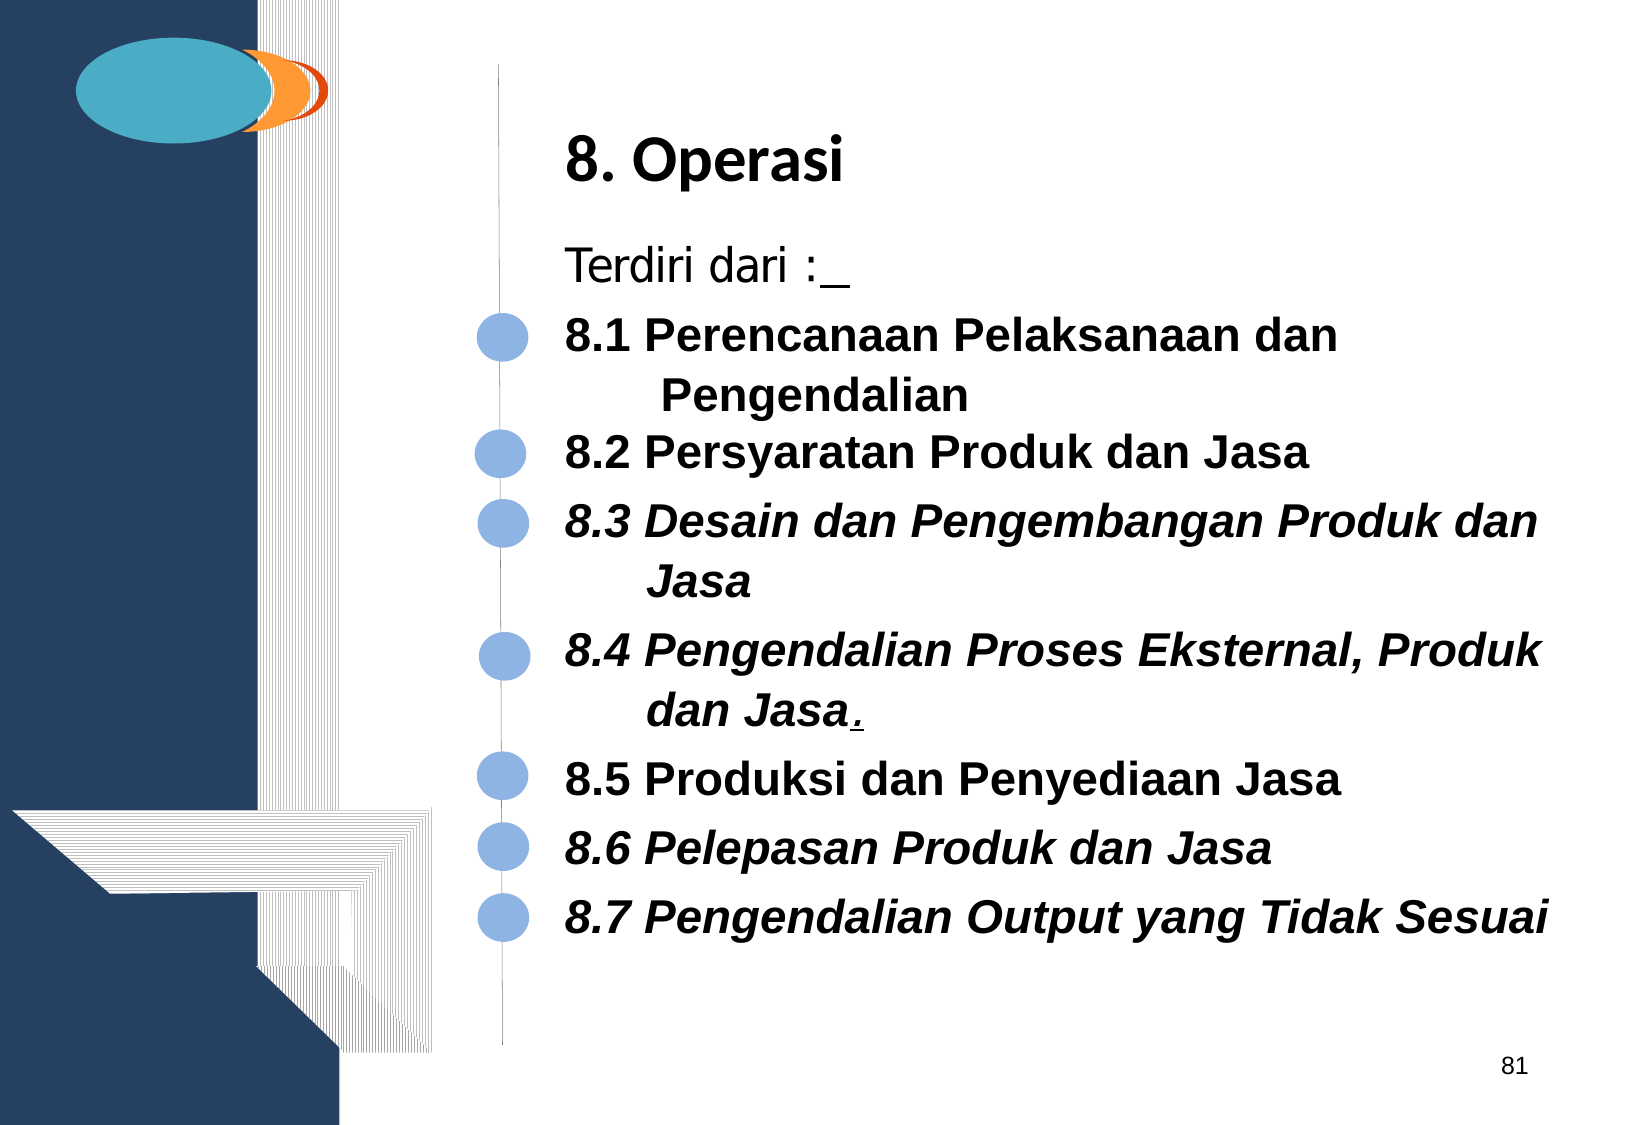

8. Operasi
Terdiri dari :
8.1 Perencanaan Pelaksanaan dan Pengendalian
8.2 Persyaratan Produk dan Jasa
8.3 Desain dan Pengembangan Produk dan Jasa
8.4 Pengendalian Proses Eksternal, Produk dan Jasa.
8.5 Produksi dan Penyediaan Jasa
8.6 Pelepasan Produk dan Jasa
8.7 Pengendalian Output yang Tidak Sesuai

81